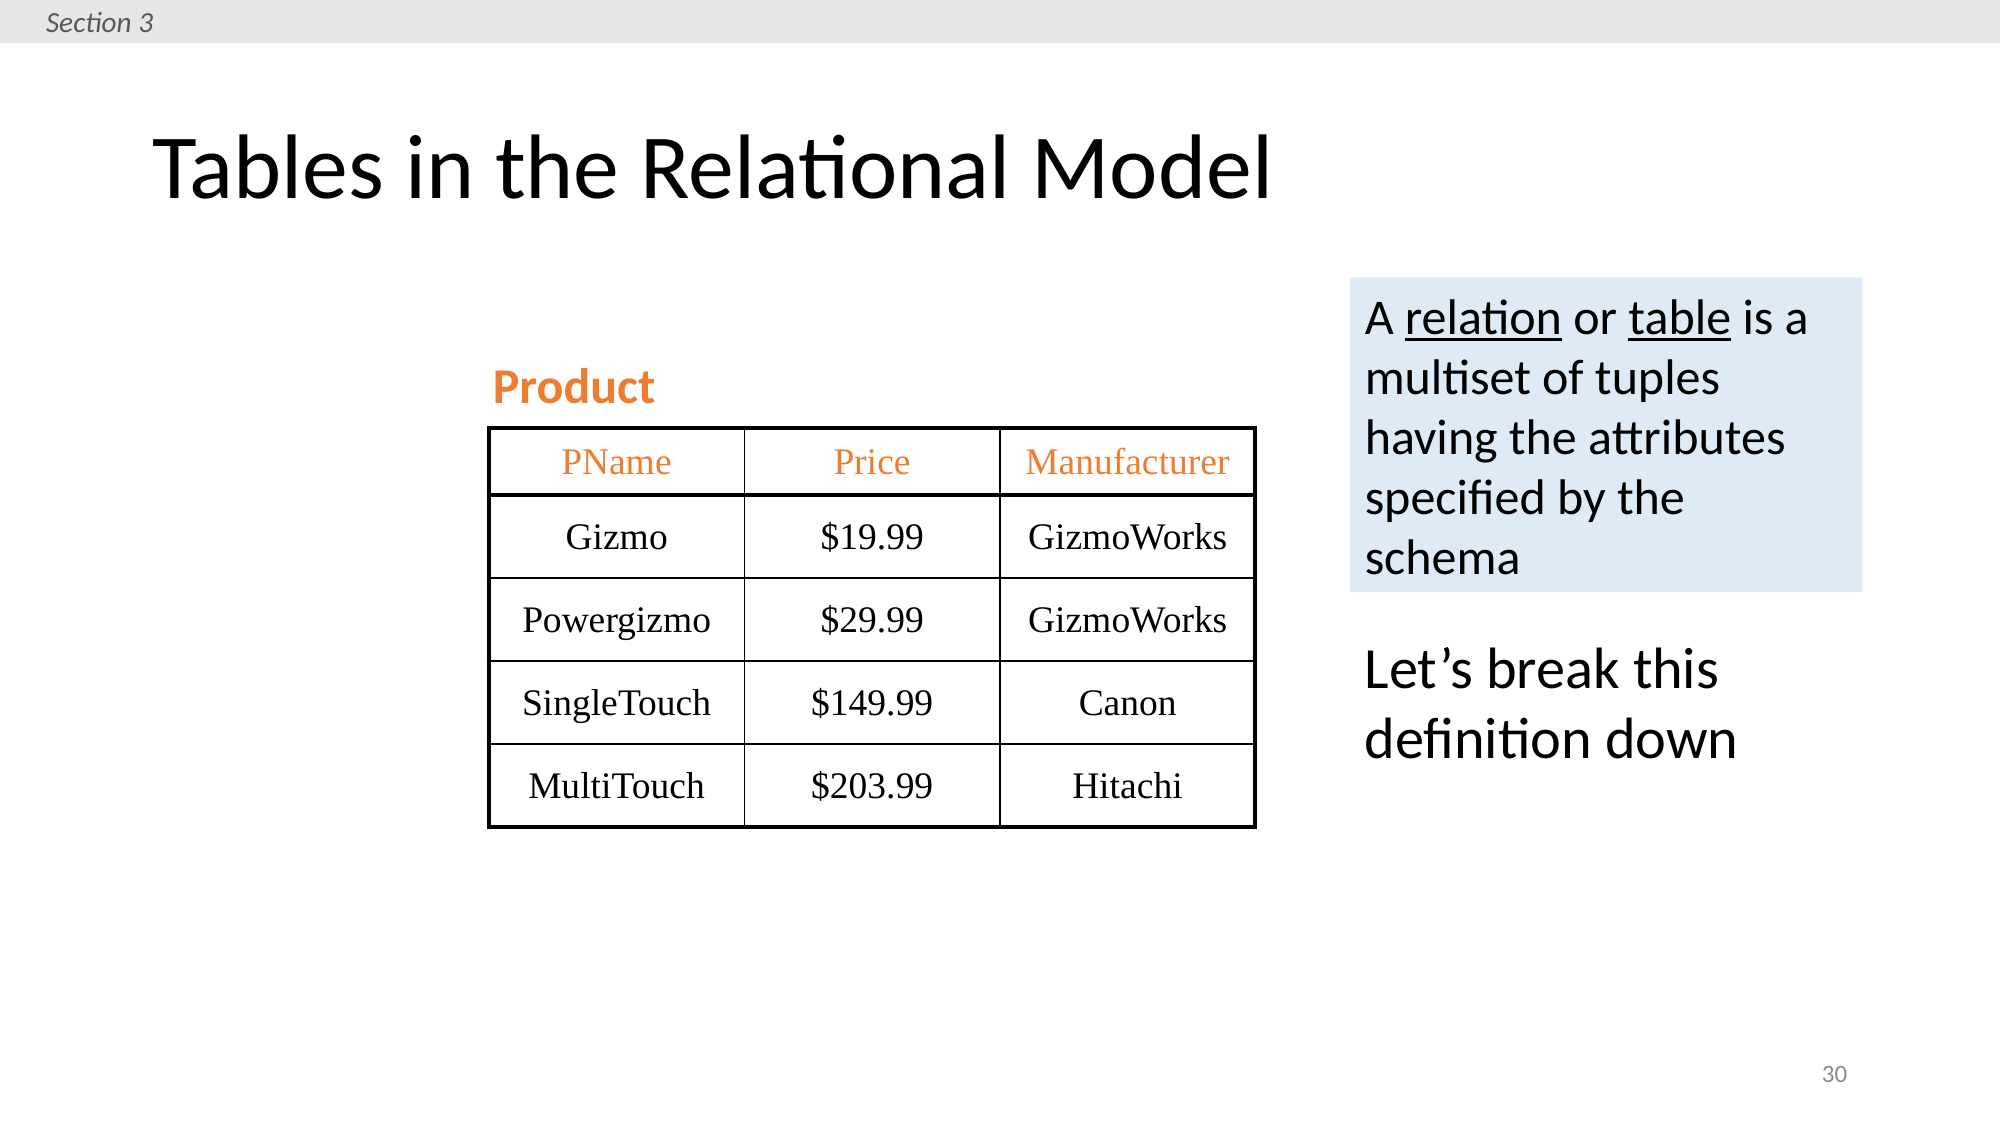

Section 3
# Tables in the Relational Model
A relation or table is a multiset of tuples having the attributes specified by the schema
Product
| PName | Price | Manufacturer |
| --- | --- | --- |
| Gizmo | $19.99 | GizmoWorks |
| Powergizmo | $29.99 | GizmoWorks |
| SingleTouch | $149.99 | Canon |
| MultiTouch | $203.99 | Hitachi |
Let’s break this definition down
30